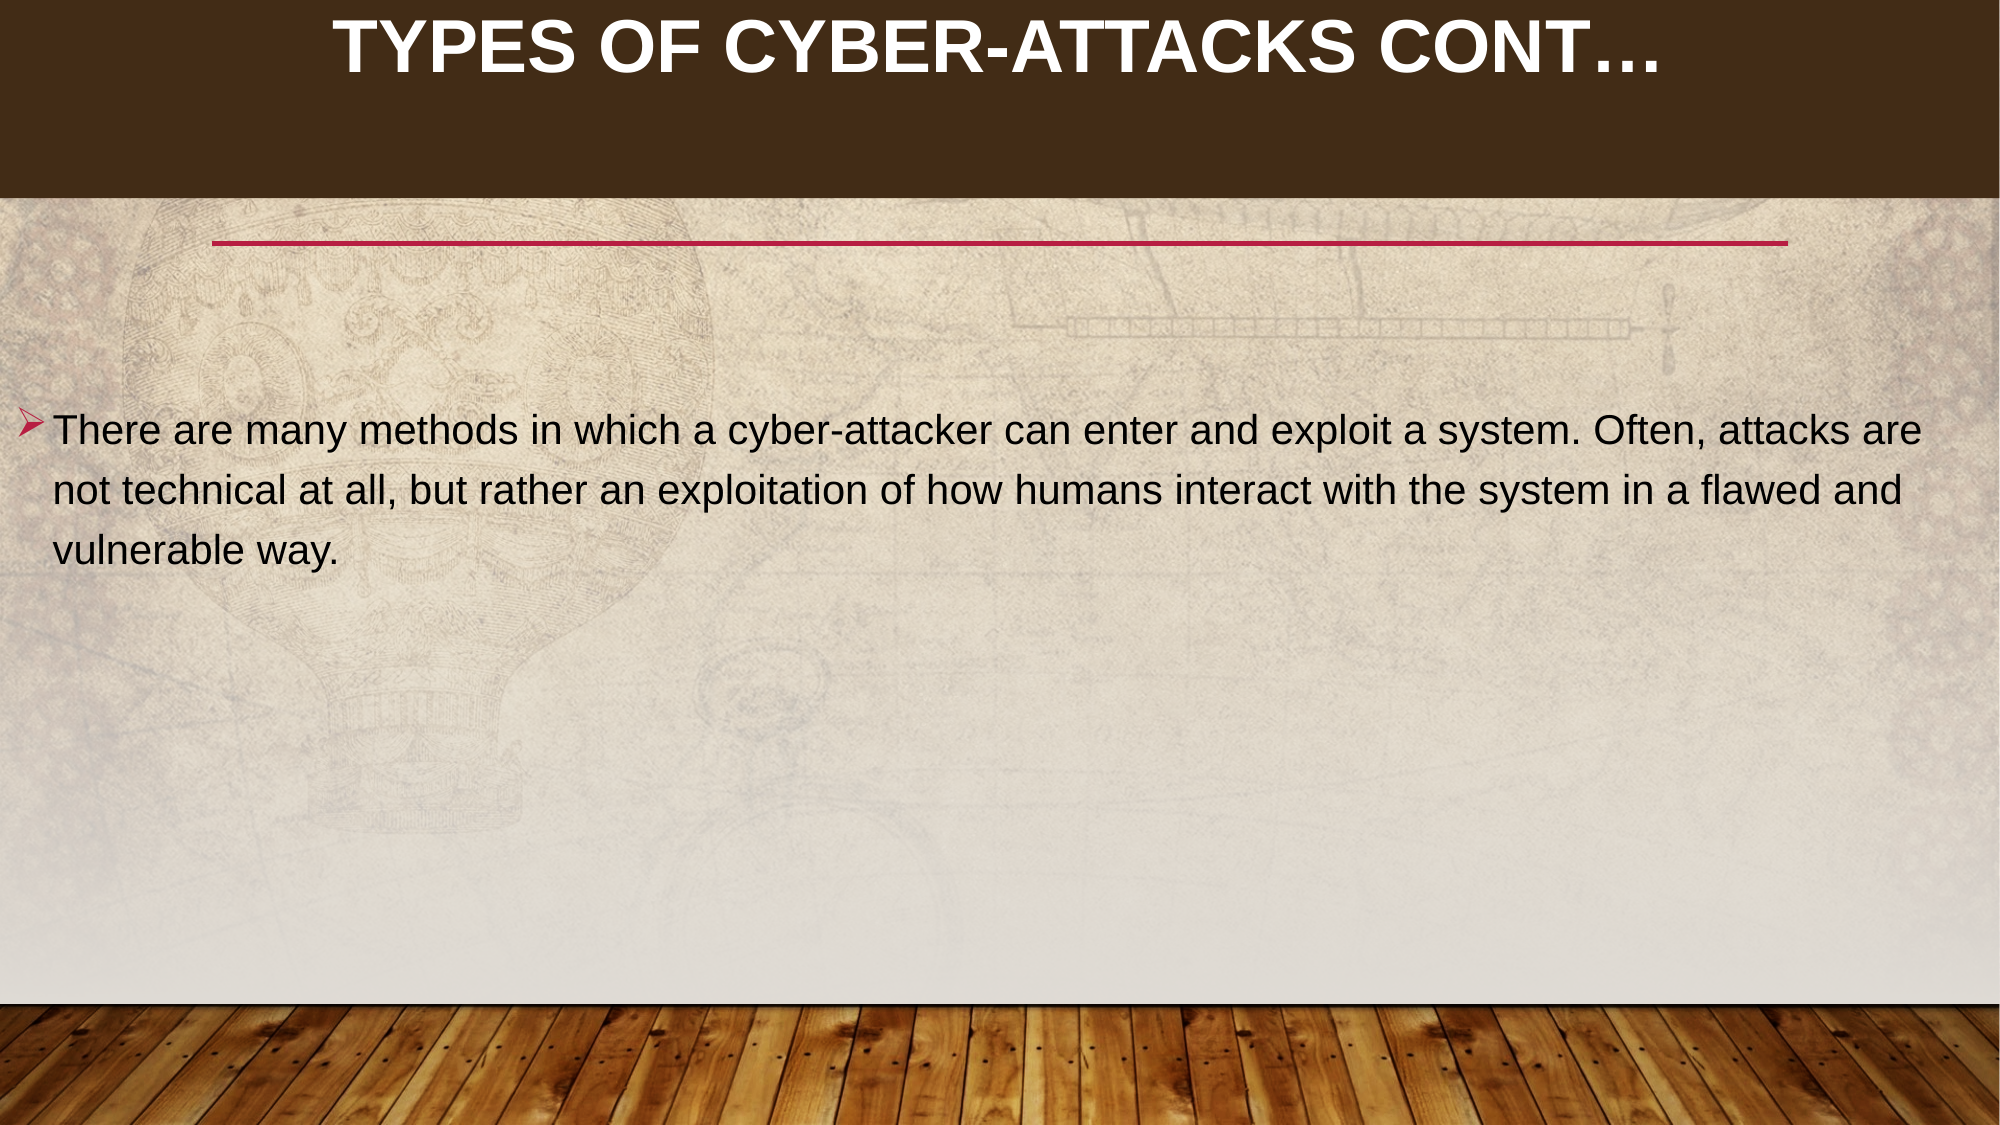

76
# Types of cyber-attacks cont…
There are many methods in which a cyber-attacker can enter and exploit a system. Often, attacks are not technical at all, but rather an exploitation of how humans interact with the system in a flawed and vulnerable way.